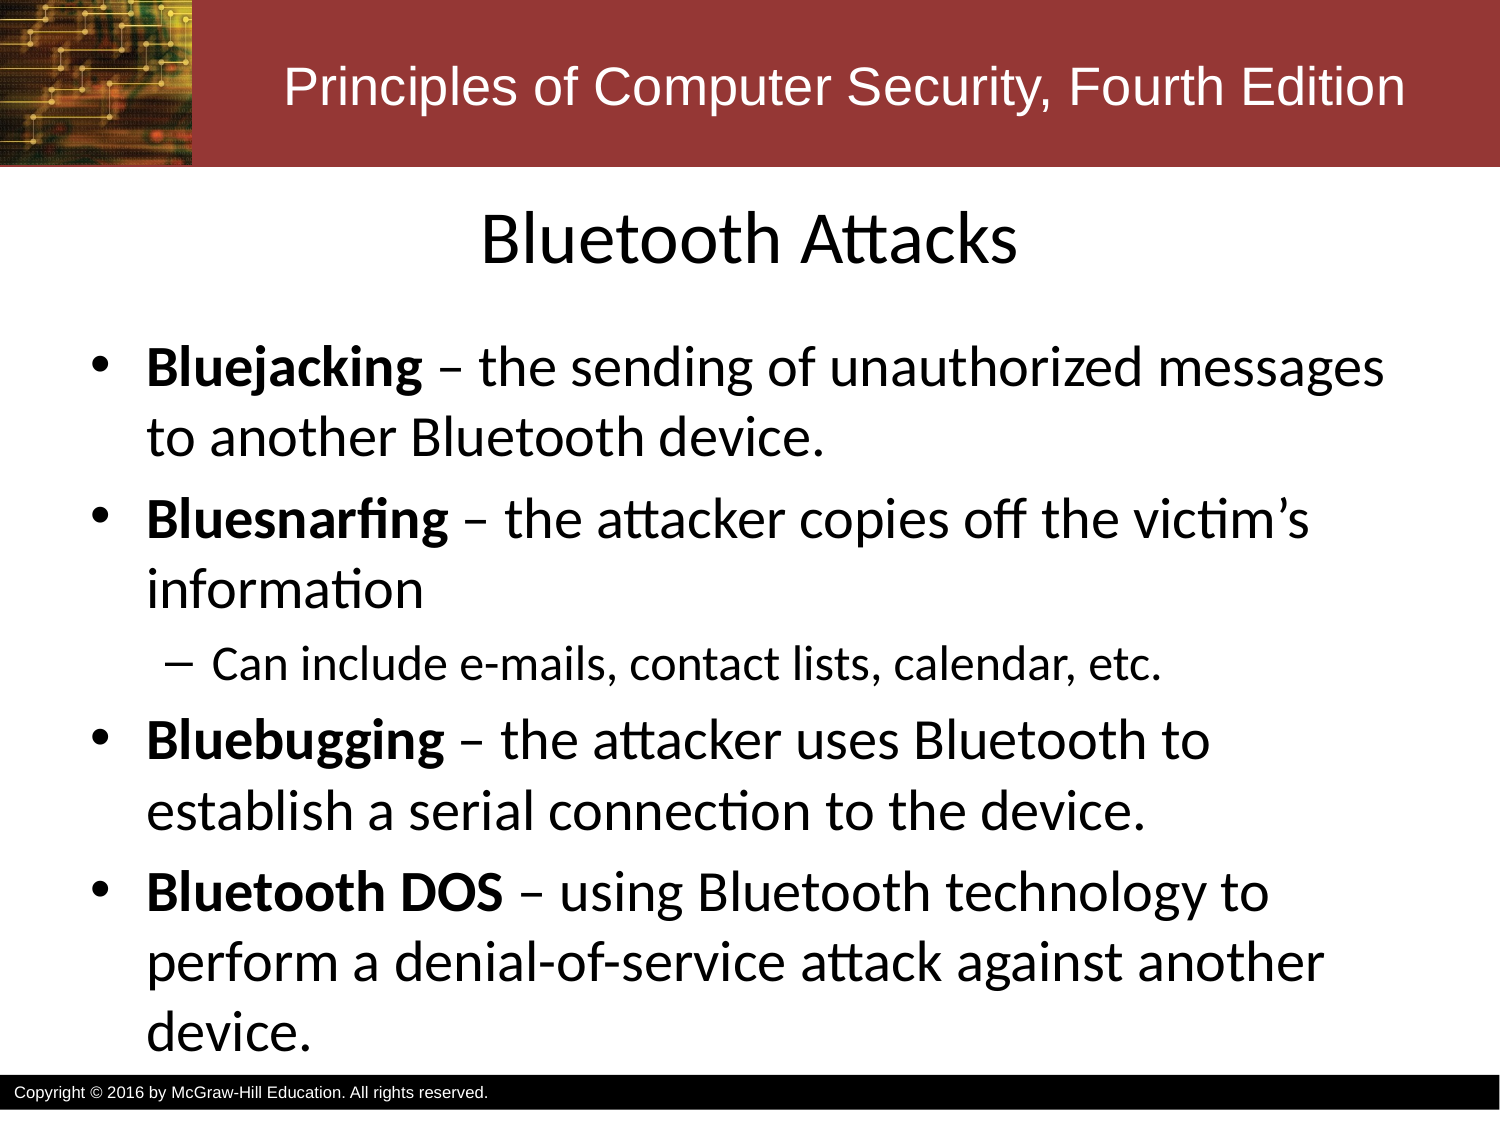

# Bluetooth Attacks
Bluejacking – the sending of unauthorized messages to another Bluetooth device.
Bluesnarfing – the attacker copies off the victim’s information
Can include e-mails, contact lists, calendar, etc.
Bluebugging – the attacker uses Bluetooth to establish a serial connection to the device.
Bluetooth DOS – using Bluetooth technology to perform a denial-of-service attack against another device.